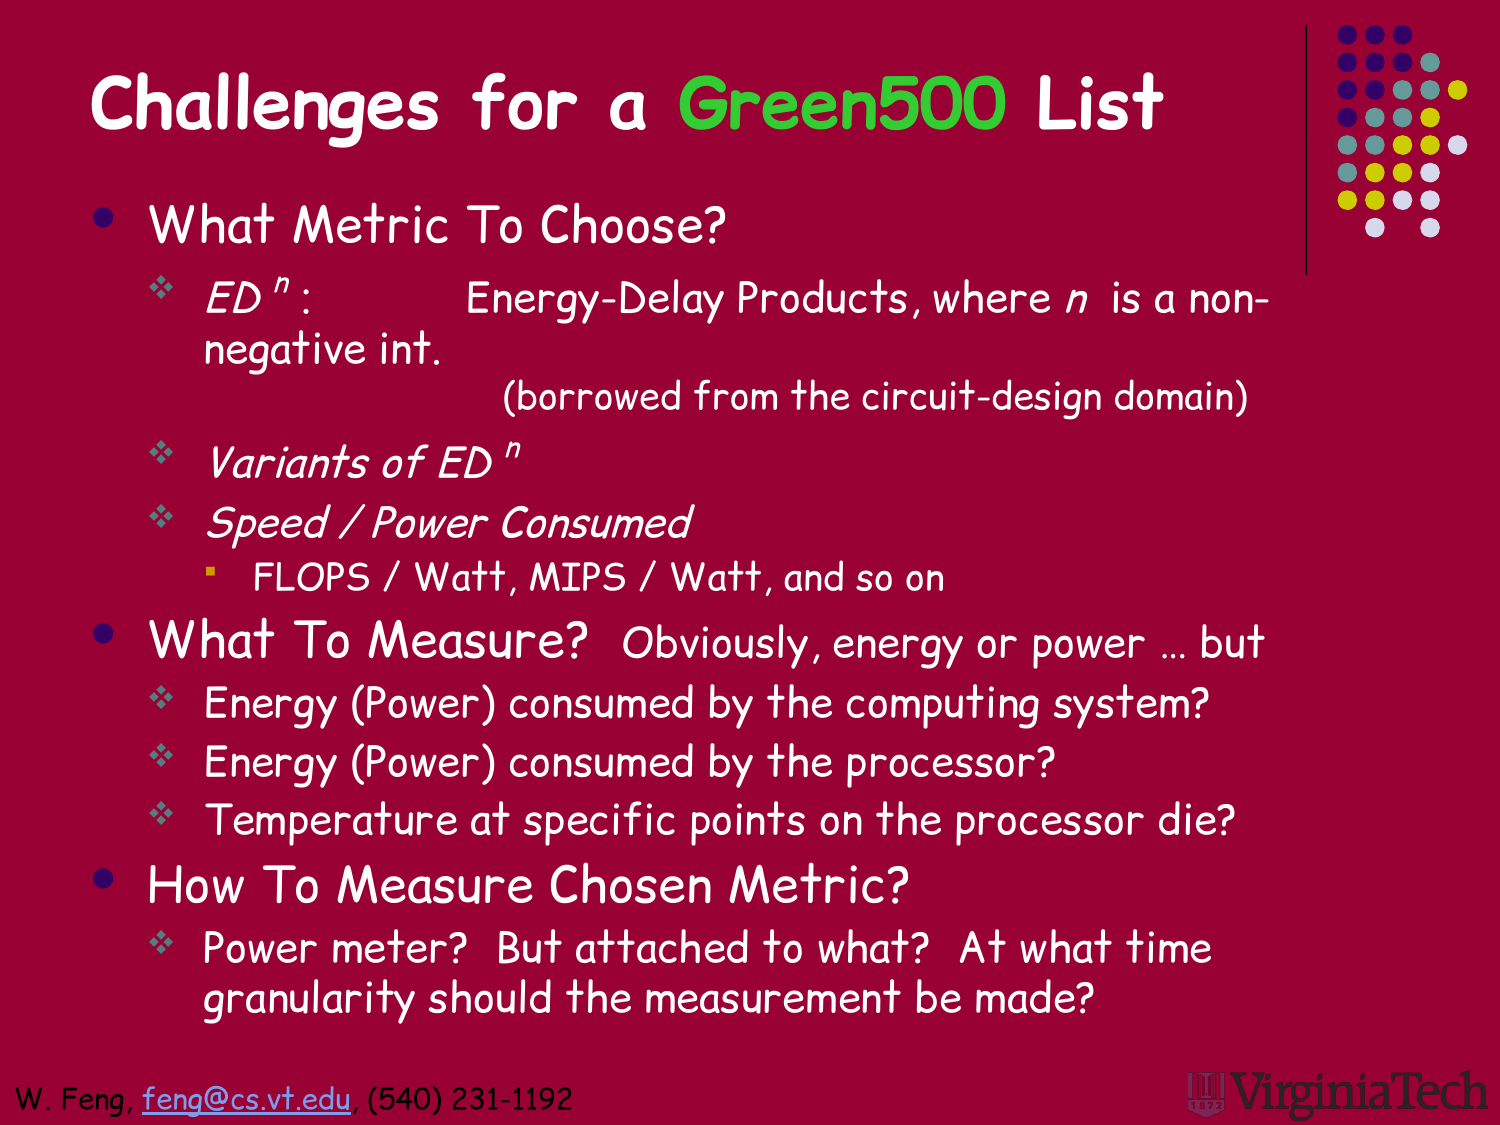

# Challenges for a Green500 List
What Metric To Choose?
ED n :	Energy-Delay Products, where n  is a non-negative int.
		(borrowed from the circuit-design domain)
Variants of ED n
Speed / Power Consumed
FLOPS / Watt, MIPS / Watt, and so on
What To Measure?  Obviously, energy or power … but
Energy (Power) consumed by the computing system?
Energy (Power) consumed by the processor?
Temperature at specific points on the processor die?
How To Measure Chosen Metric?
Power meter?  But attached to what?  At what time granularity should the measurement be made?